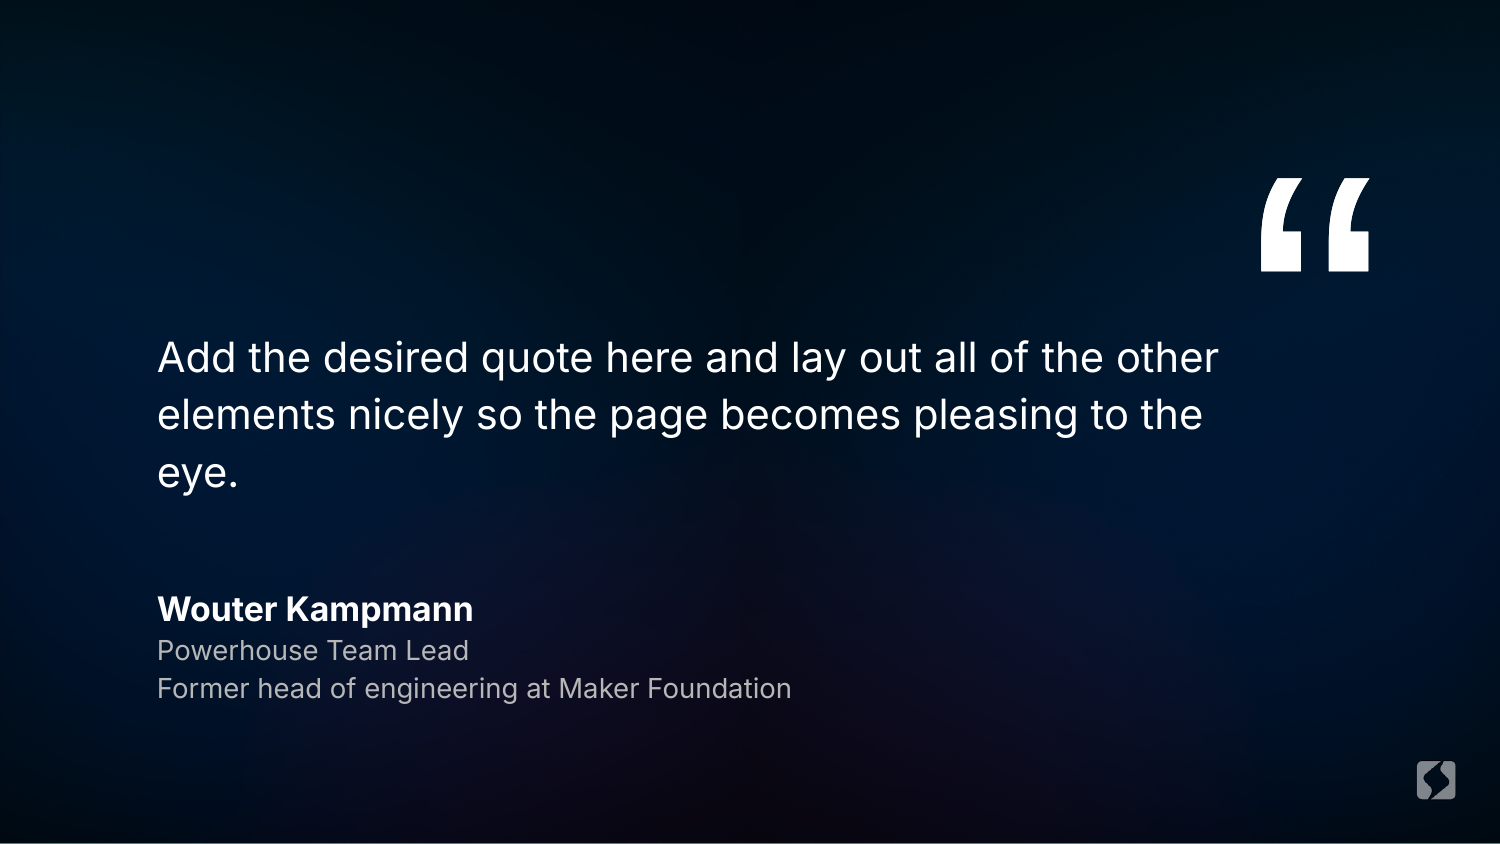

“
Add the desired quote here and lay out all of the other elements nicely so the page becomes pleasing to the eye.
Wouter Kampmann
Powerhouse Team Lead
Former head of engineering at Maker Foundation